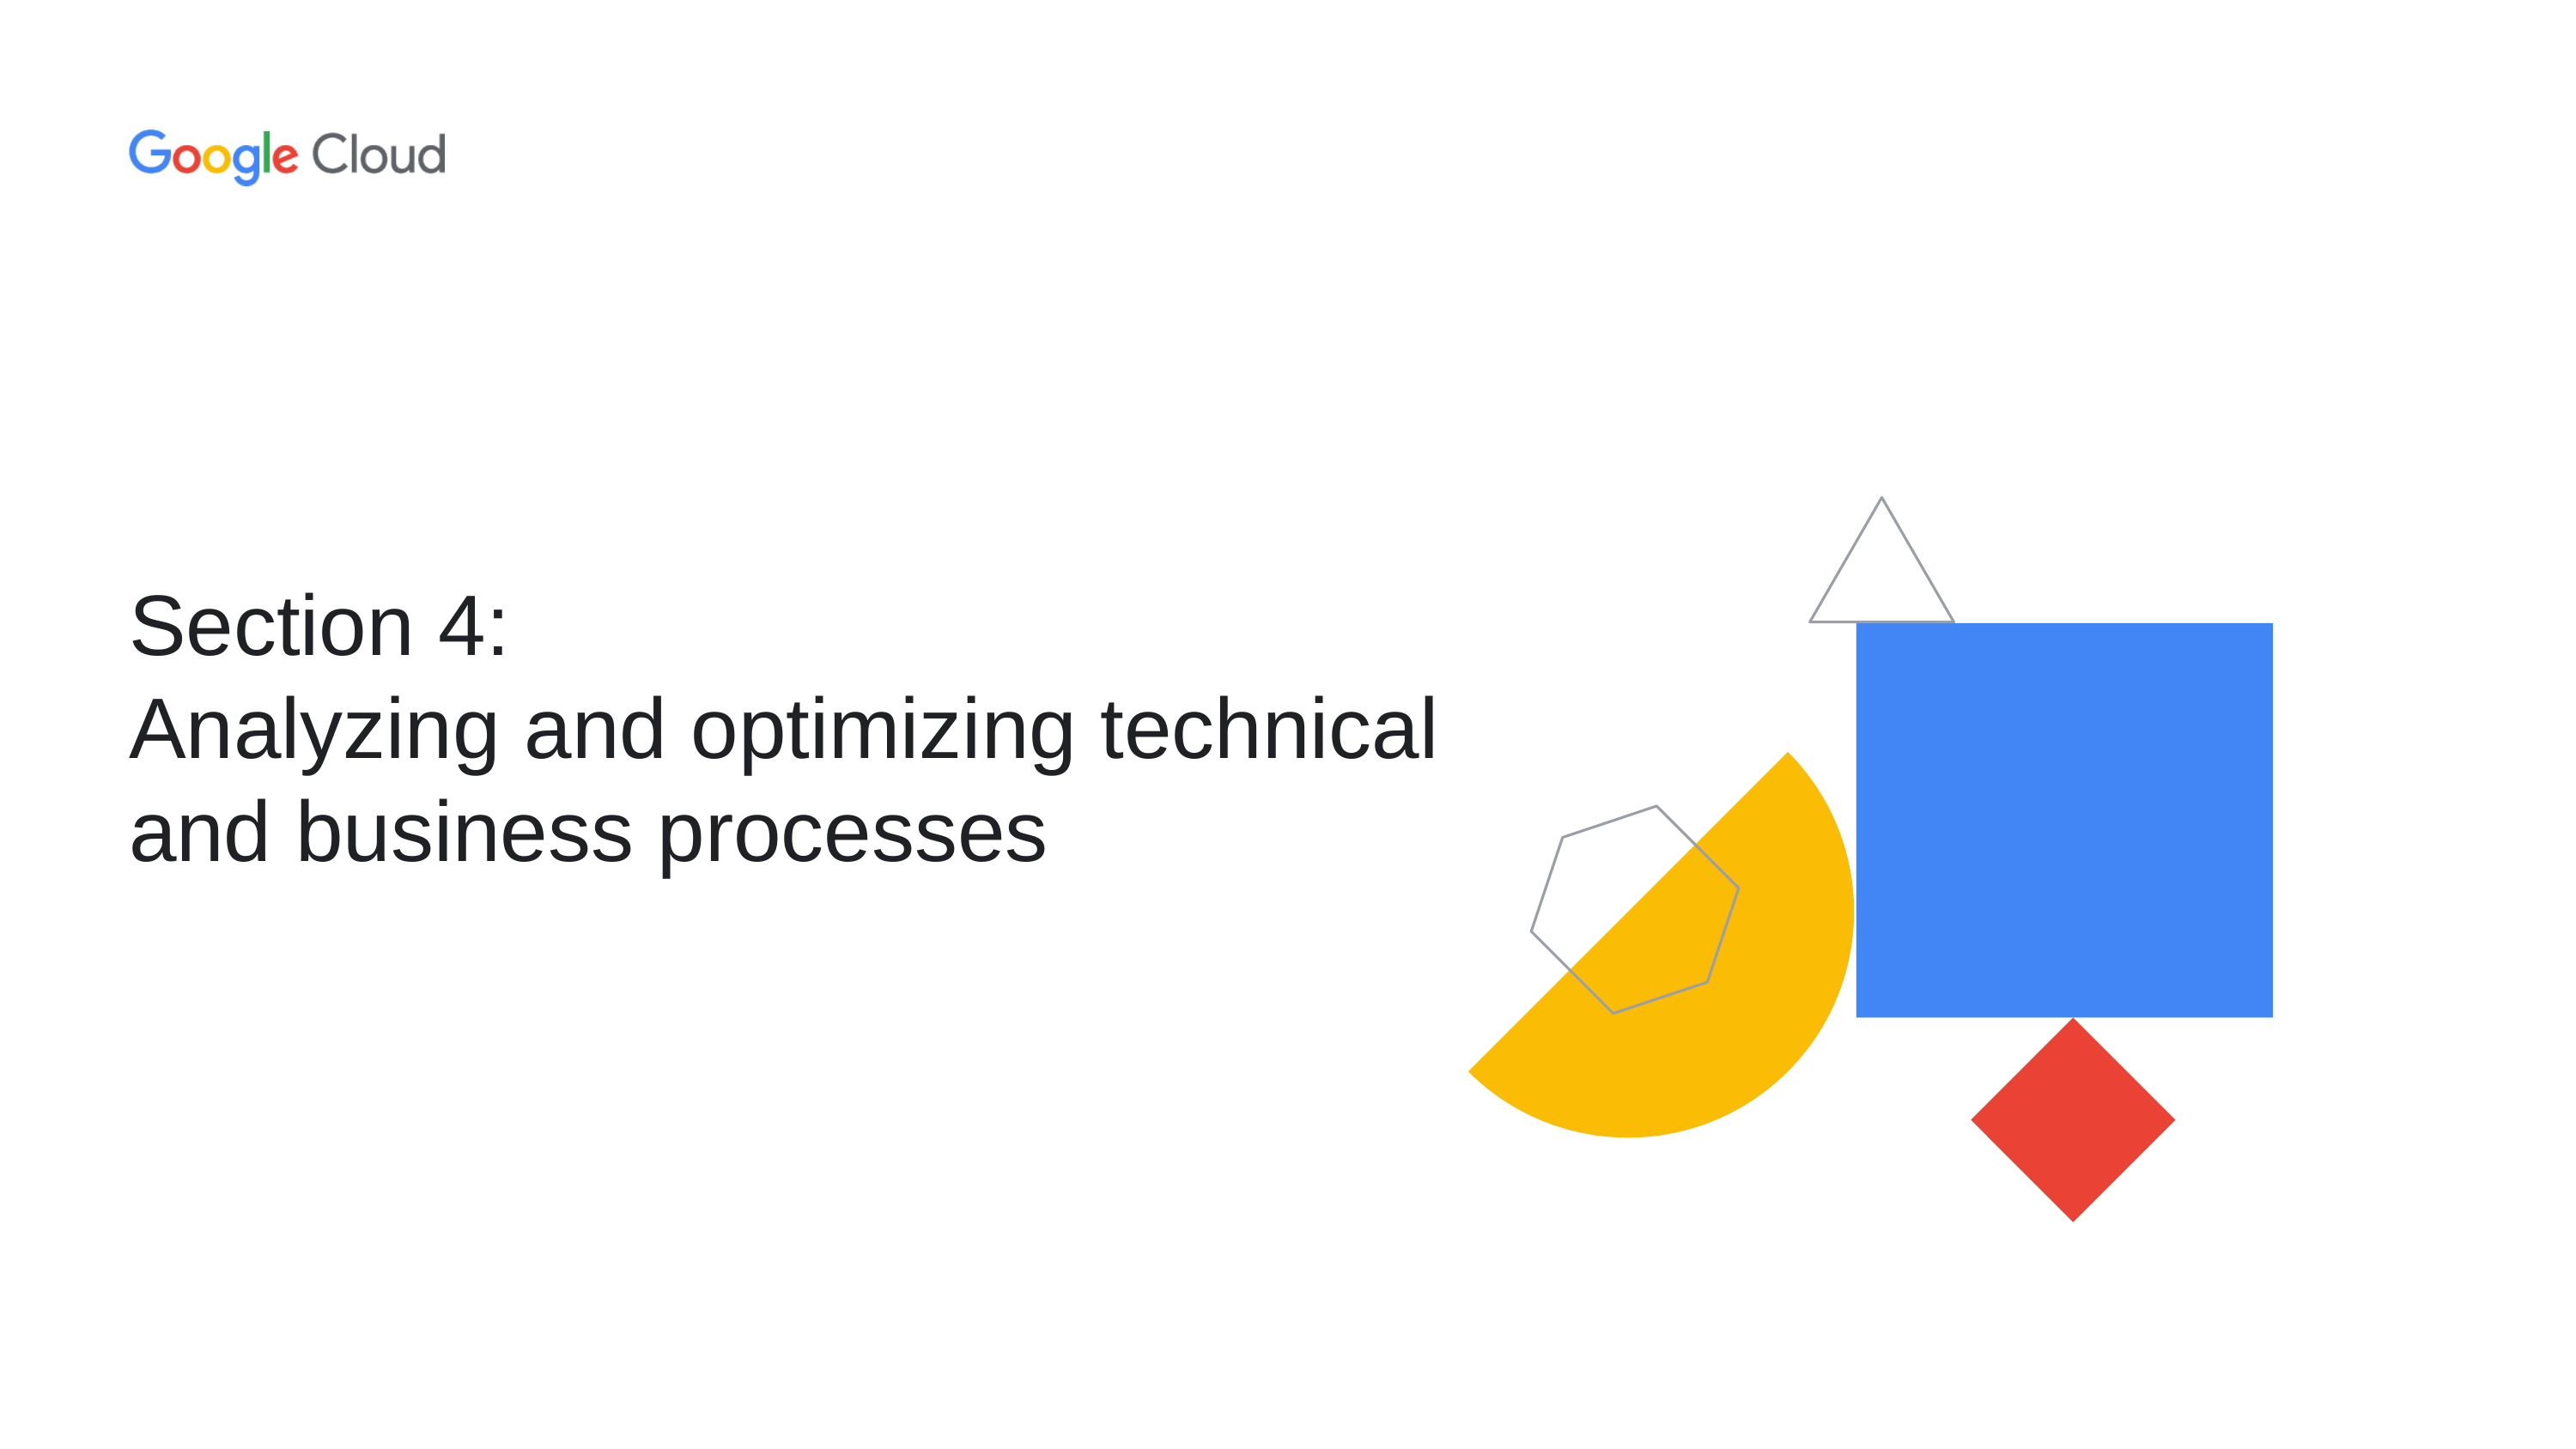

# Section 4:
Analyzing and optimizing technical and business processes